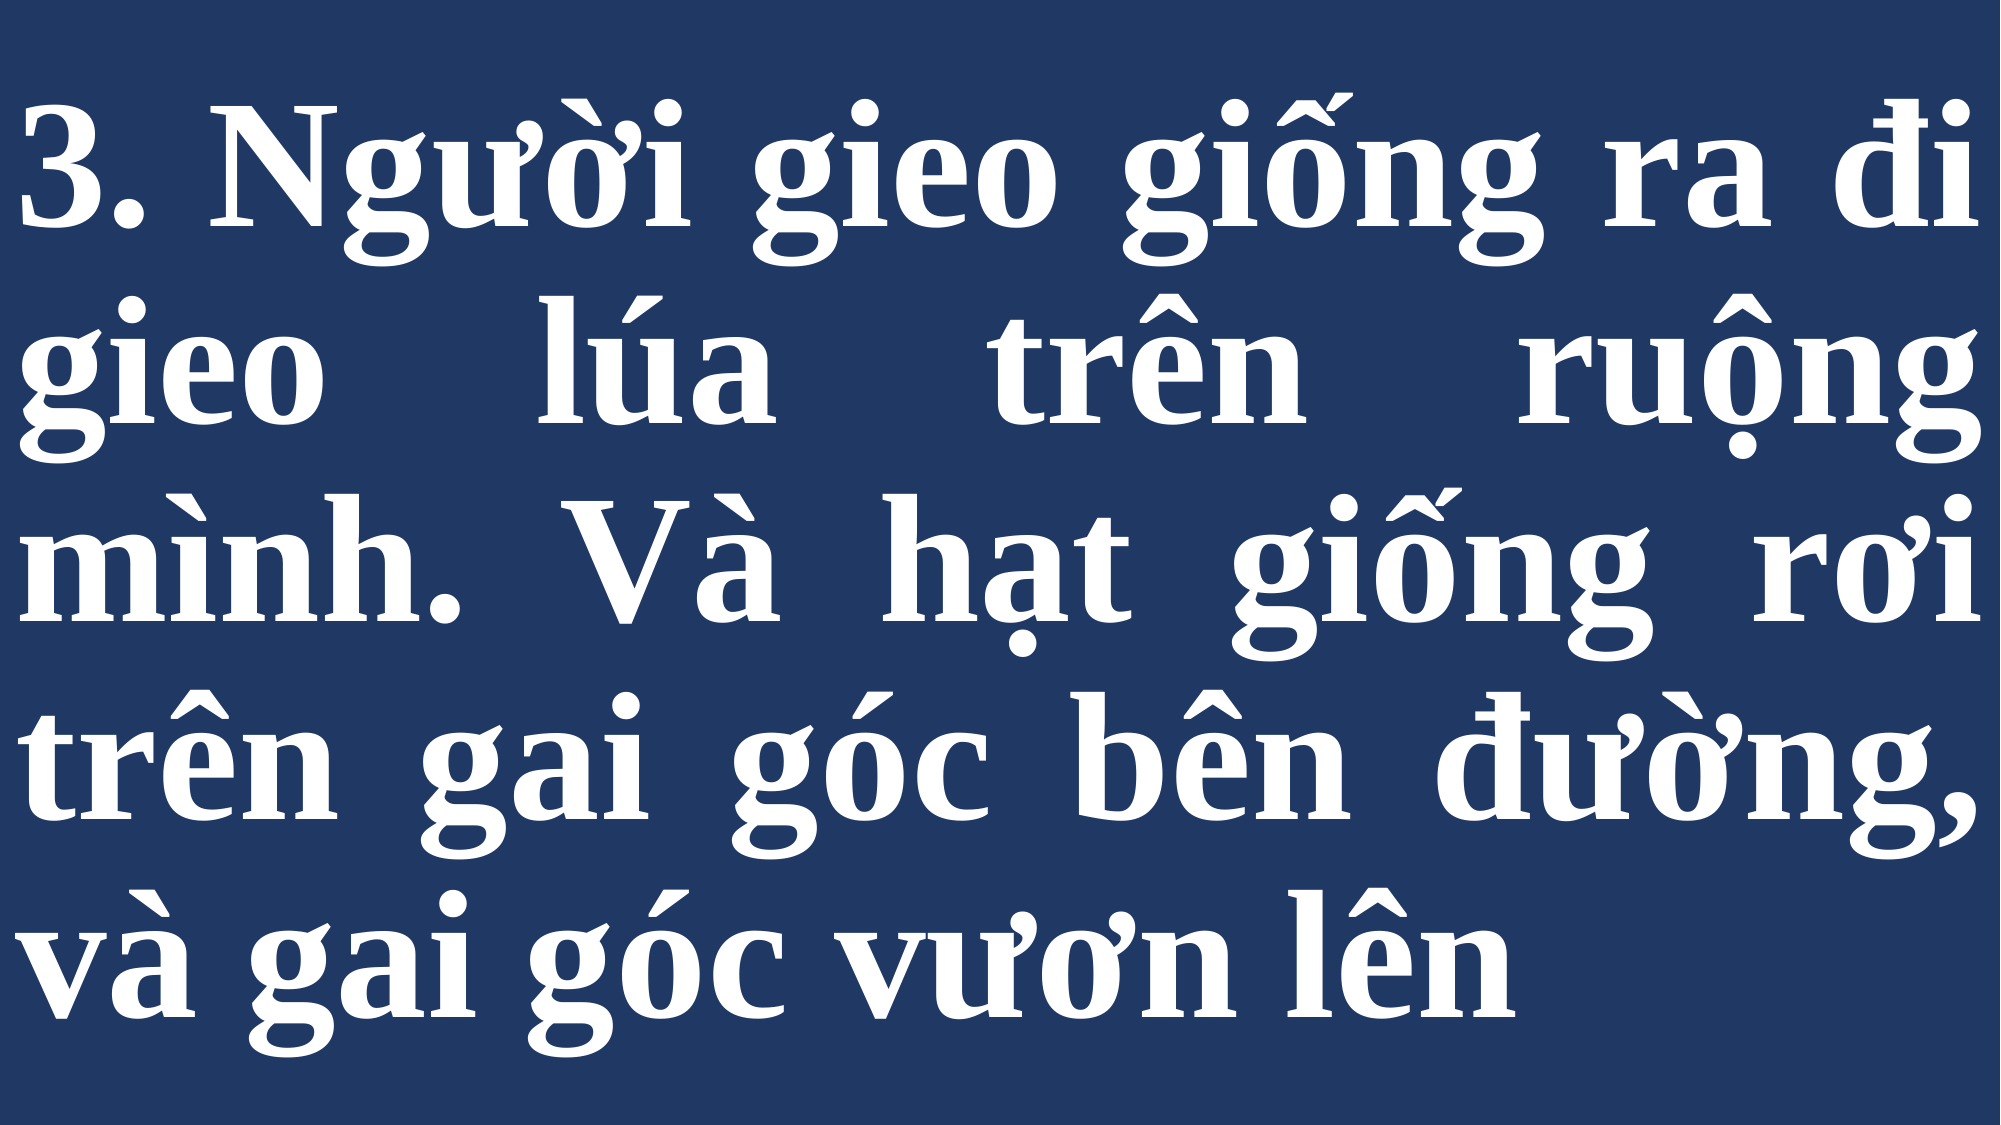

# 3. Người gieo giống ra đi gieo lúa trên ruộng mình. Và hạt giống rơi trên gai góc bên đường, và gai góc vươn lên